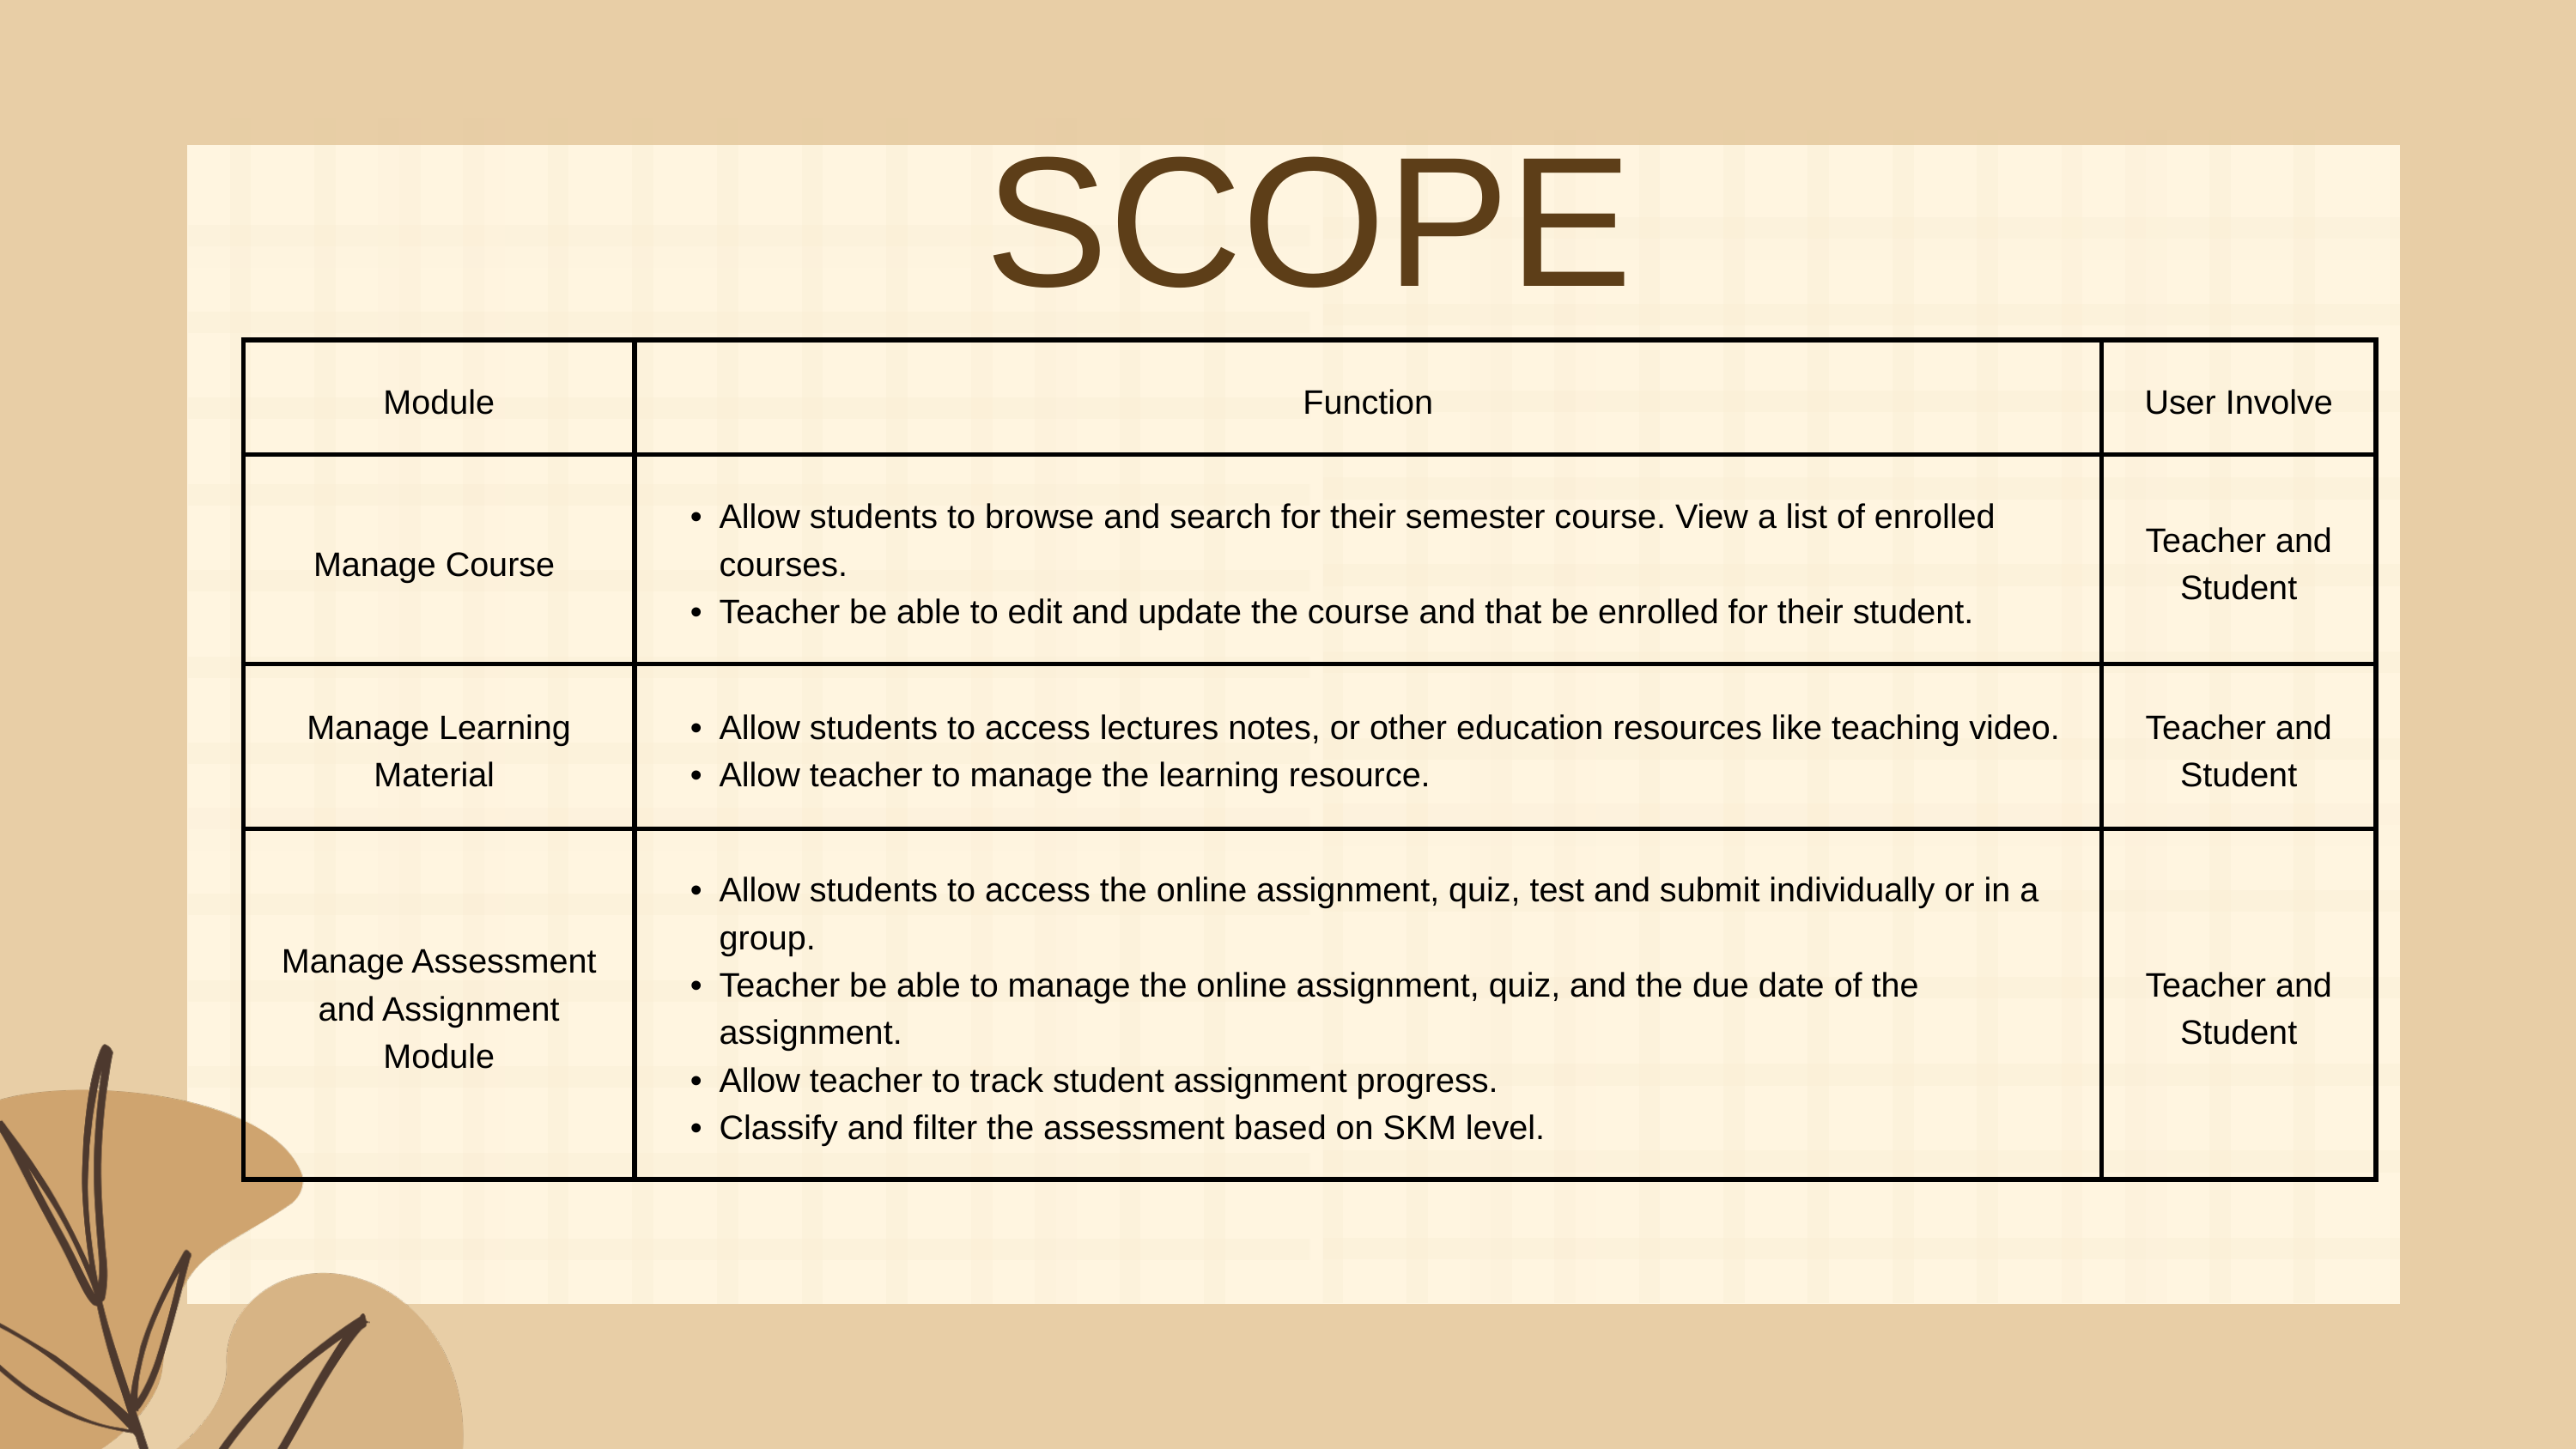

SCOPE
| Module | Function | User Involve |
| --- | --- | --- |
| Manage Course | Allow students to browse and search for their semester course. View a list of enrolled courses. Teacher be able to edit and update the course and that be enrolled for their student. | Teacher and Student |
| Manage Learning Material | Allow students to access lectures notes, or other education resources like teaching video. Allow teacher to manage the learning resource. | Teacher and Student |
| Manage Assessment and Assignment Module | Allow students to access the online assignment, quiz, test and submit individually or in a group. Teacher be able to manage the online assignment, quiz, and the due date of the assignment. Allow teacher to track student assignment progress. Classify and filter the assessment based on SKM level. | Teacher and Student |